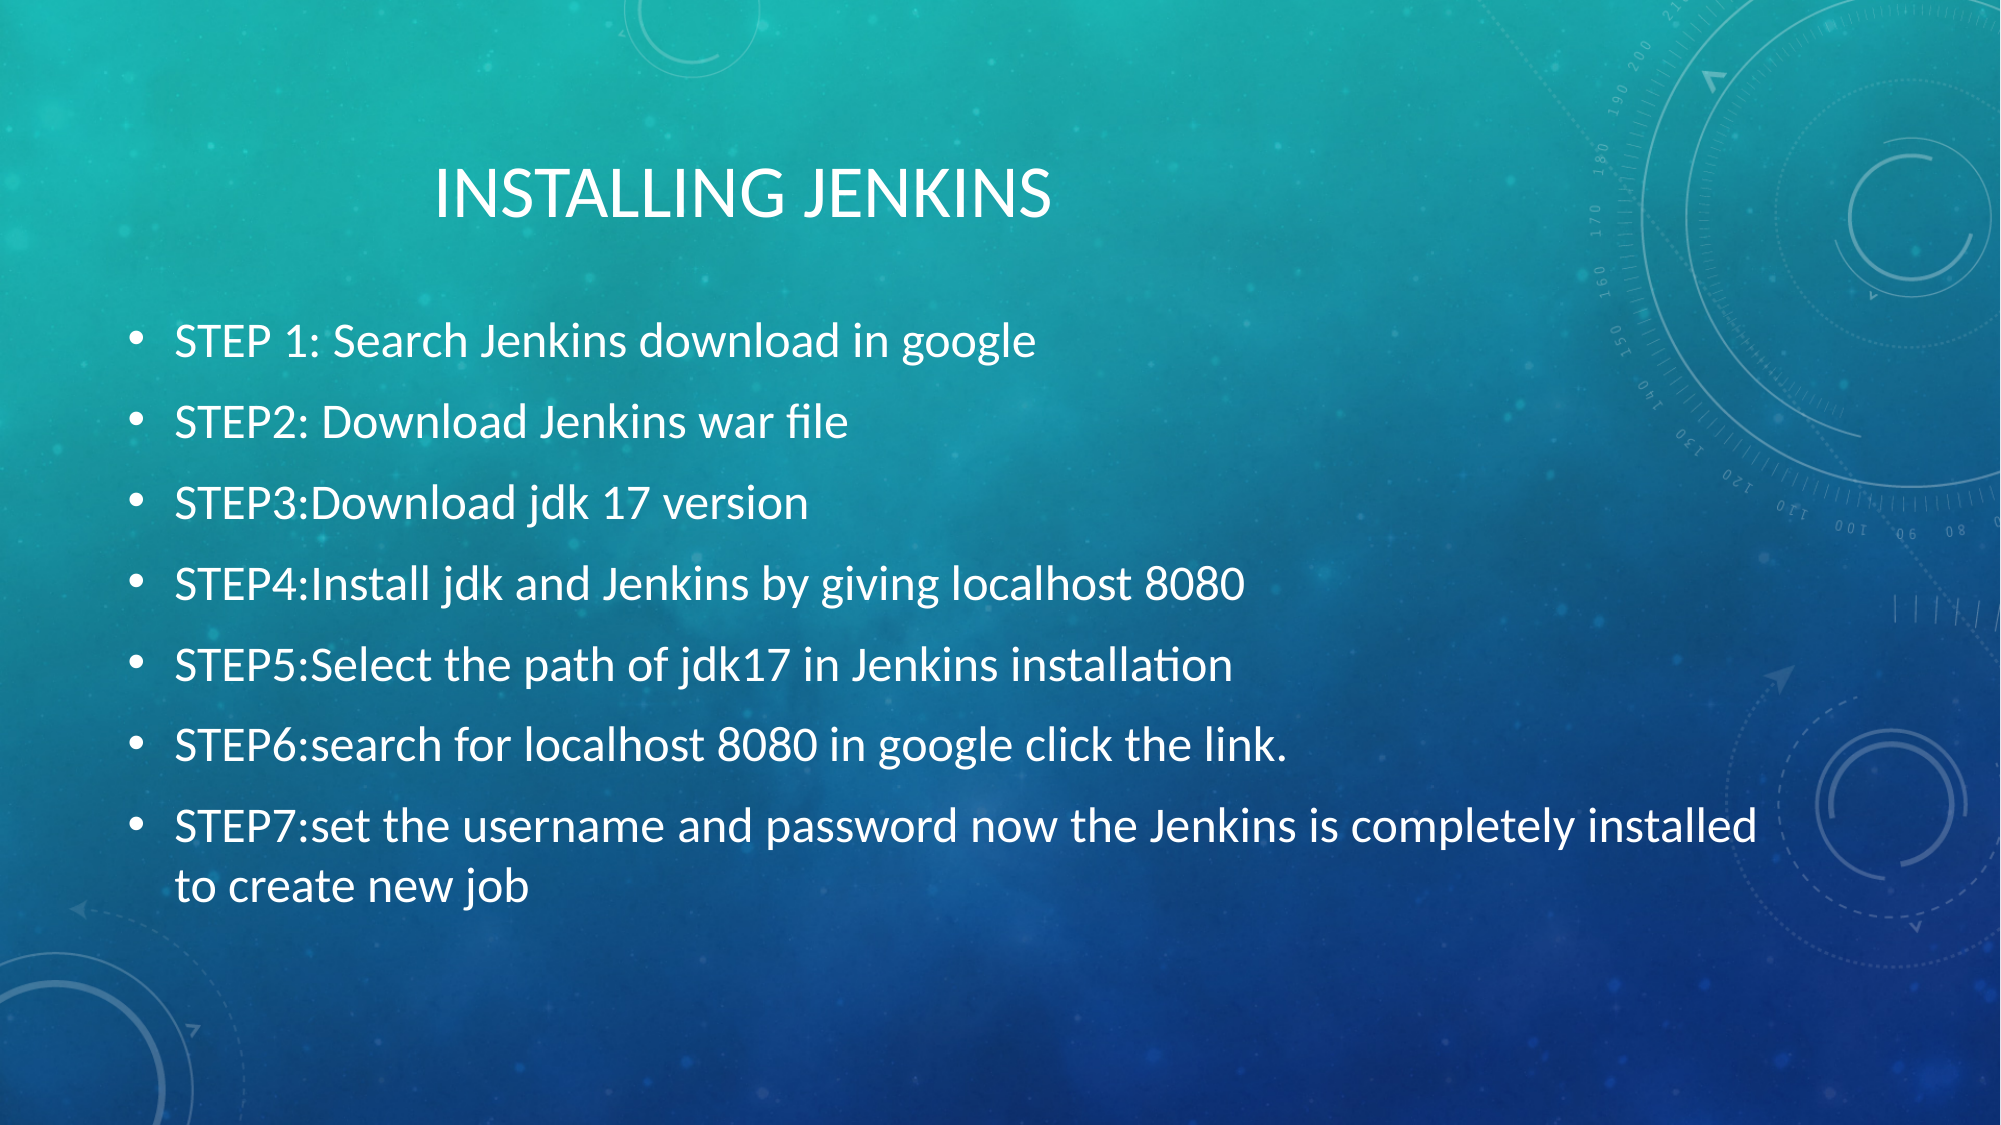

# INSTALLING JENKINS
STEP 1: Search Jenkins download in google
STEP2: Download Jenkins war file
STEP3:Download jdk 17 version
STEP4:Install jdk and Jenkins by giving localhost 8080
STEP5:Select the path of jdk17 in Jenkins installation
STEP6:search for localhost 8080 in google click the link.
STEP7:set the username and password now the Jenkins is completely installed to create new job